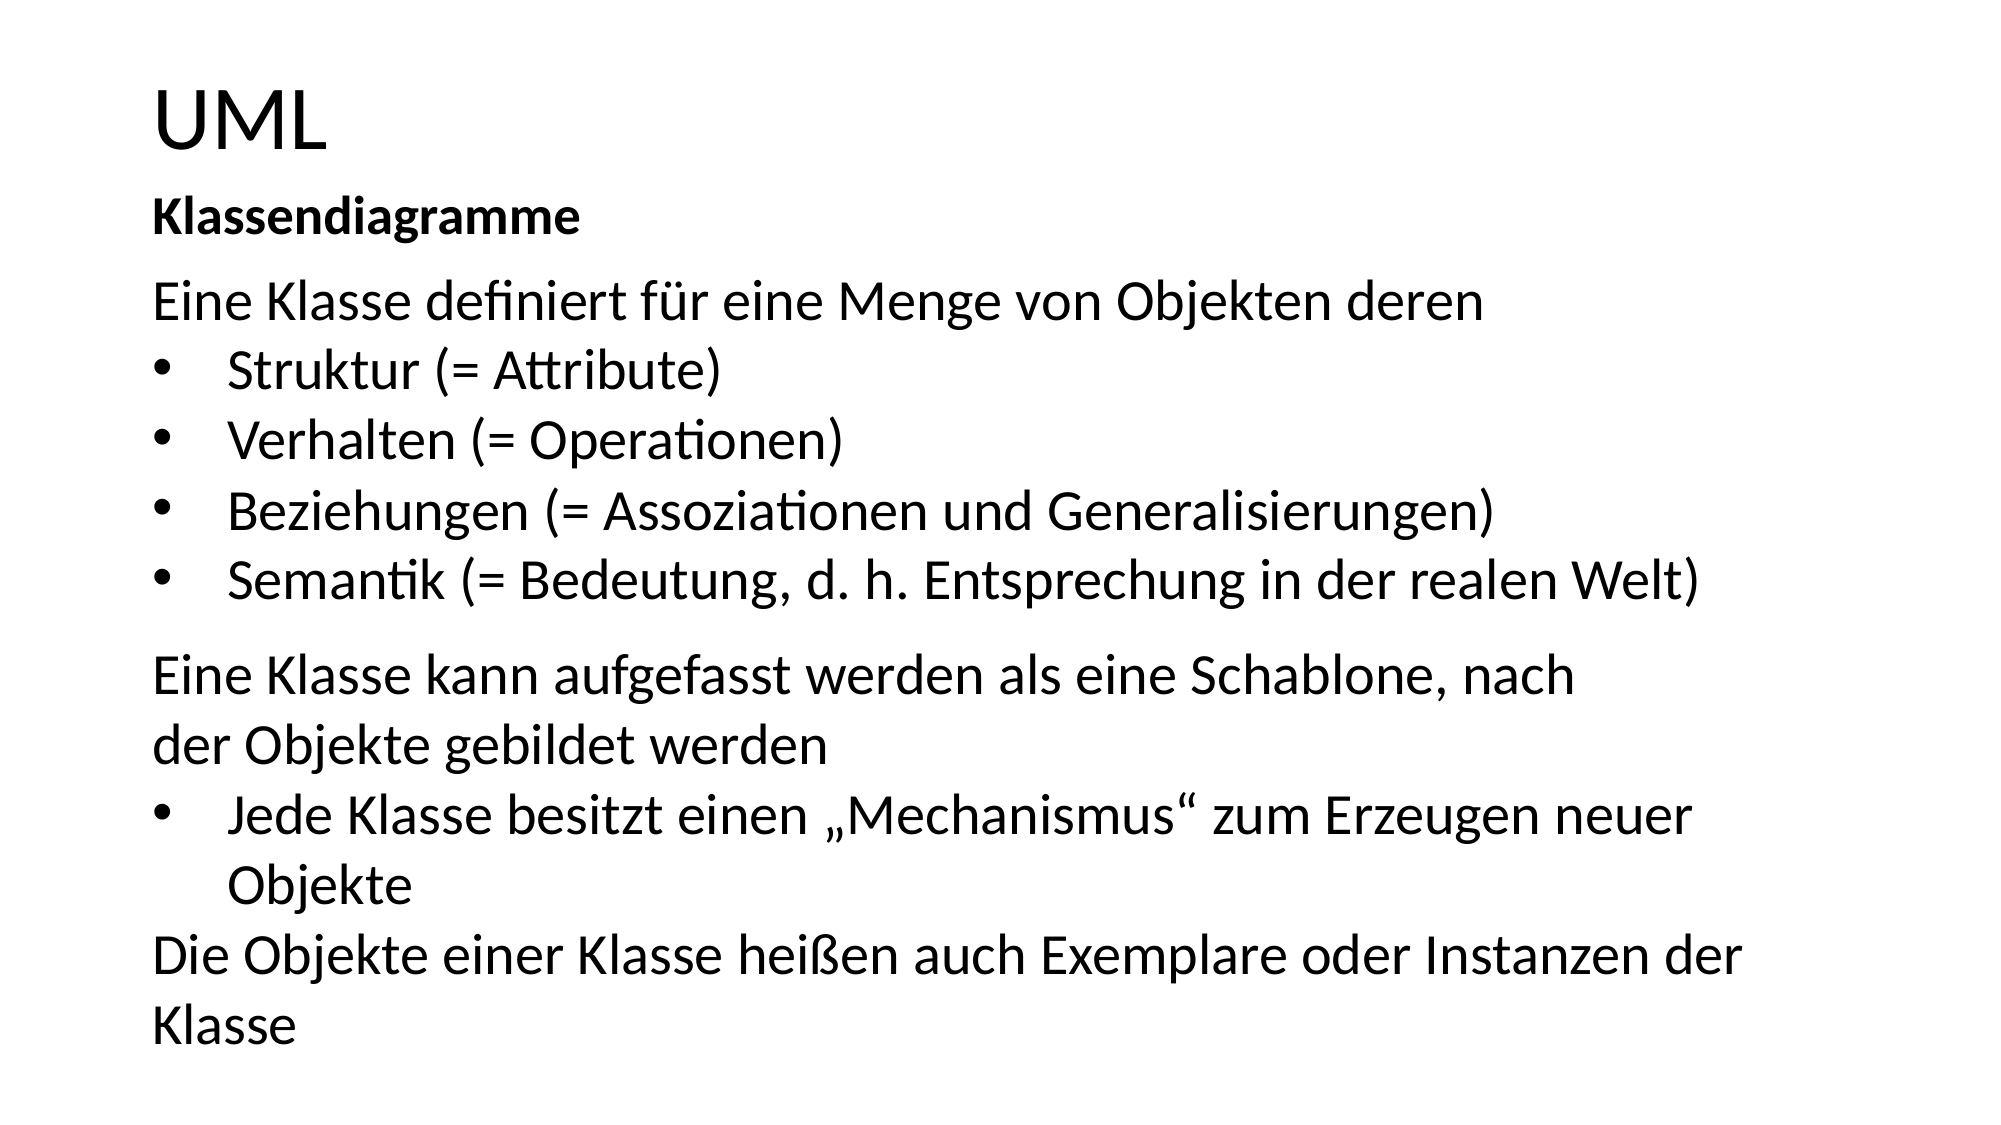

# UML
Klassendiagramme
Eine Klasse definiert für eine Menge von Objekten deren
Struktur (= Attribute)
Verhalten (= Operationen)
Beziehungen (= Assoziationen und Generalisierungen)
Semantik (= Bedeutung, d. h. Entsprechung in der realen Welt)

Eine Klasse kann aufgefasst werden als eine Schablone, nach
der Objekte gebildet werden
Jede Klasse besitzt einen „Mechanismus“ zum Erzeugen neuer Objekte
Die Objekte einer Klasse heißen auch Exemplare oder Instanzen der Klasse